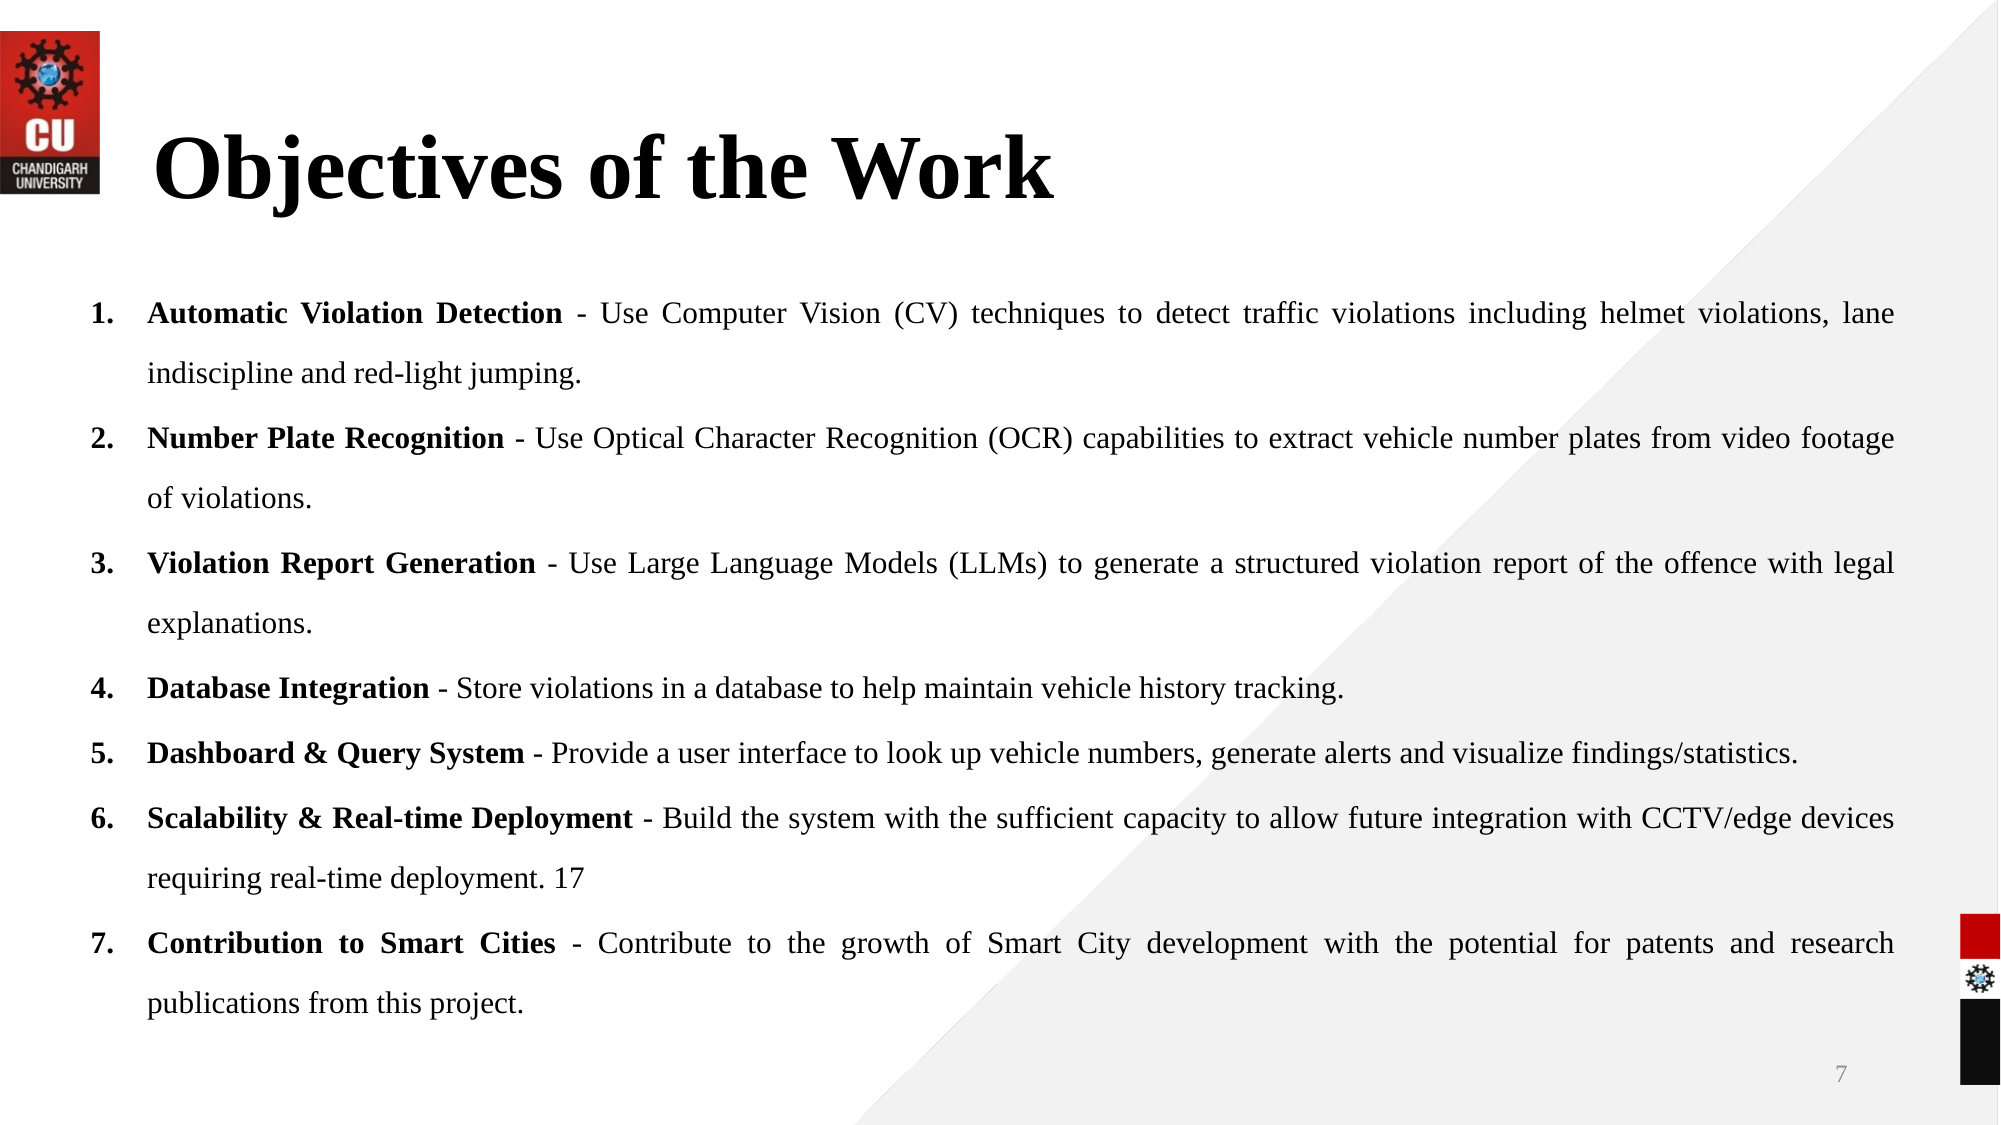

# Objectives of the Work

Automatic Violation Detection - Use Computer Vision (CV) techniques to detect traffic violations including helmet violations, lane indiscipline and red-light jumping.
Number Plate Recognition - Use Optical Character Recognition (OCR) capabilities to extract vehicle number plates from video footage of violations.
Violation Report Generation - Use Large Language Models (LLMs) to generate a structured violation report of the offence with legal explanations.
Database Integration - Store violations in a database to help maintain vehicle history tracking.
Dashboard & Query System - Provide a user interface to look up vehicle numbers, generate alerts and visualize findings/statistics.
Scalability & Real-time Deployment - Build the system with the sufficient capacity to allow future integration with CCTV/edge devices requiring real-time deployment. 17
Contribution to Smart Cities - Contribute to the growth of Smart City development with the potential for patents and research publications from this project.
7